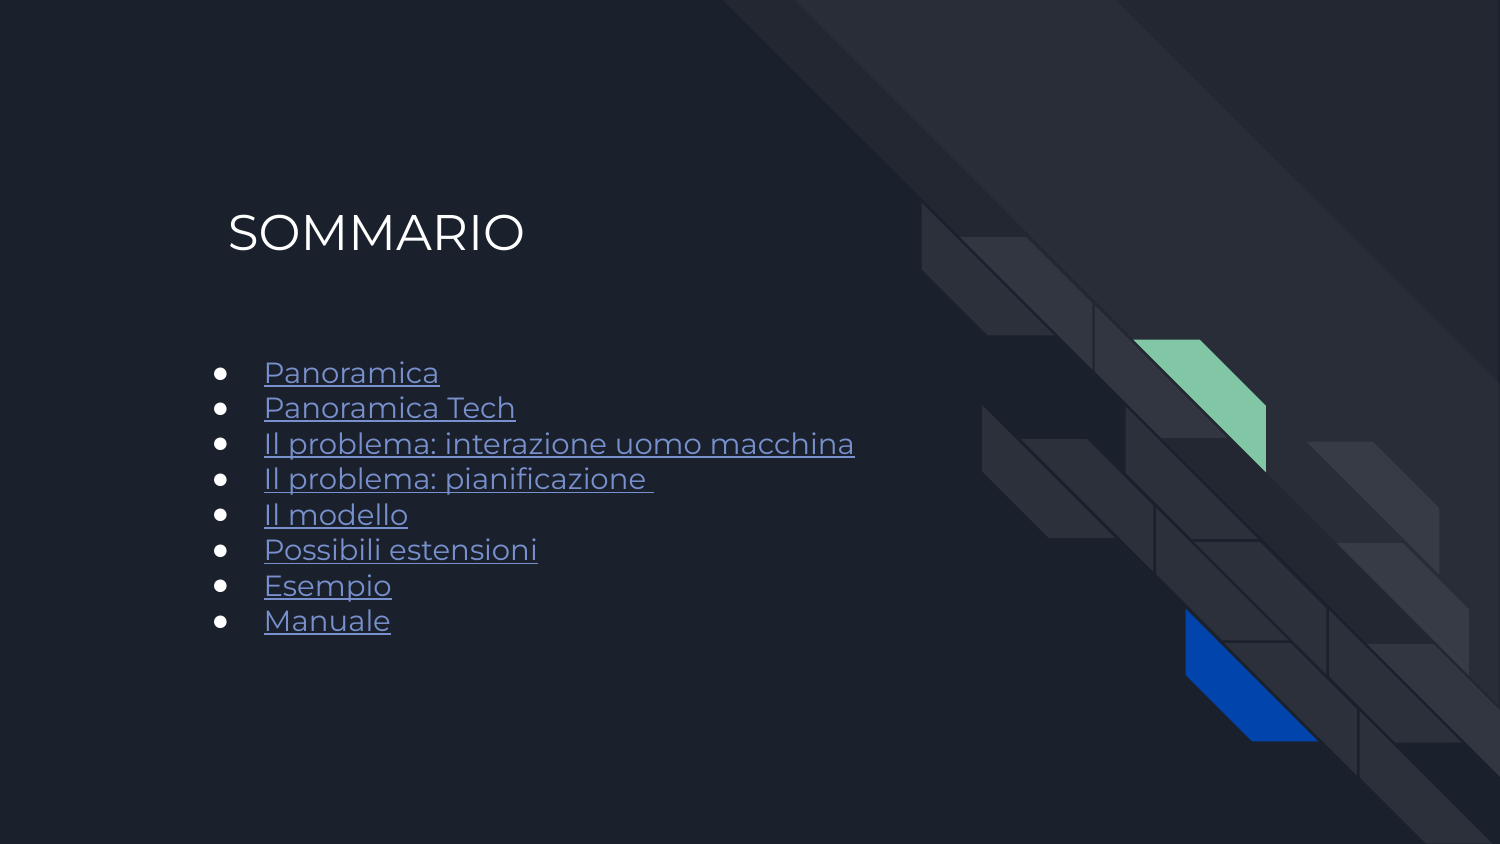

SOMMARIO

Panoramica
Panoramica Tech
Il problema: interazione uomo macchina
Il problema: pianificazione
Il modello
Possibili estensioni
Esempio
Manuale